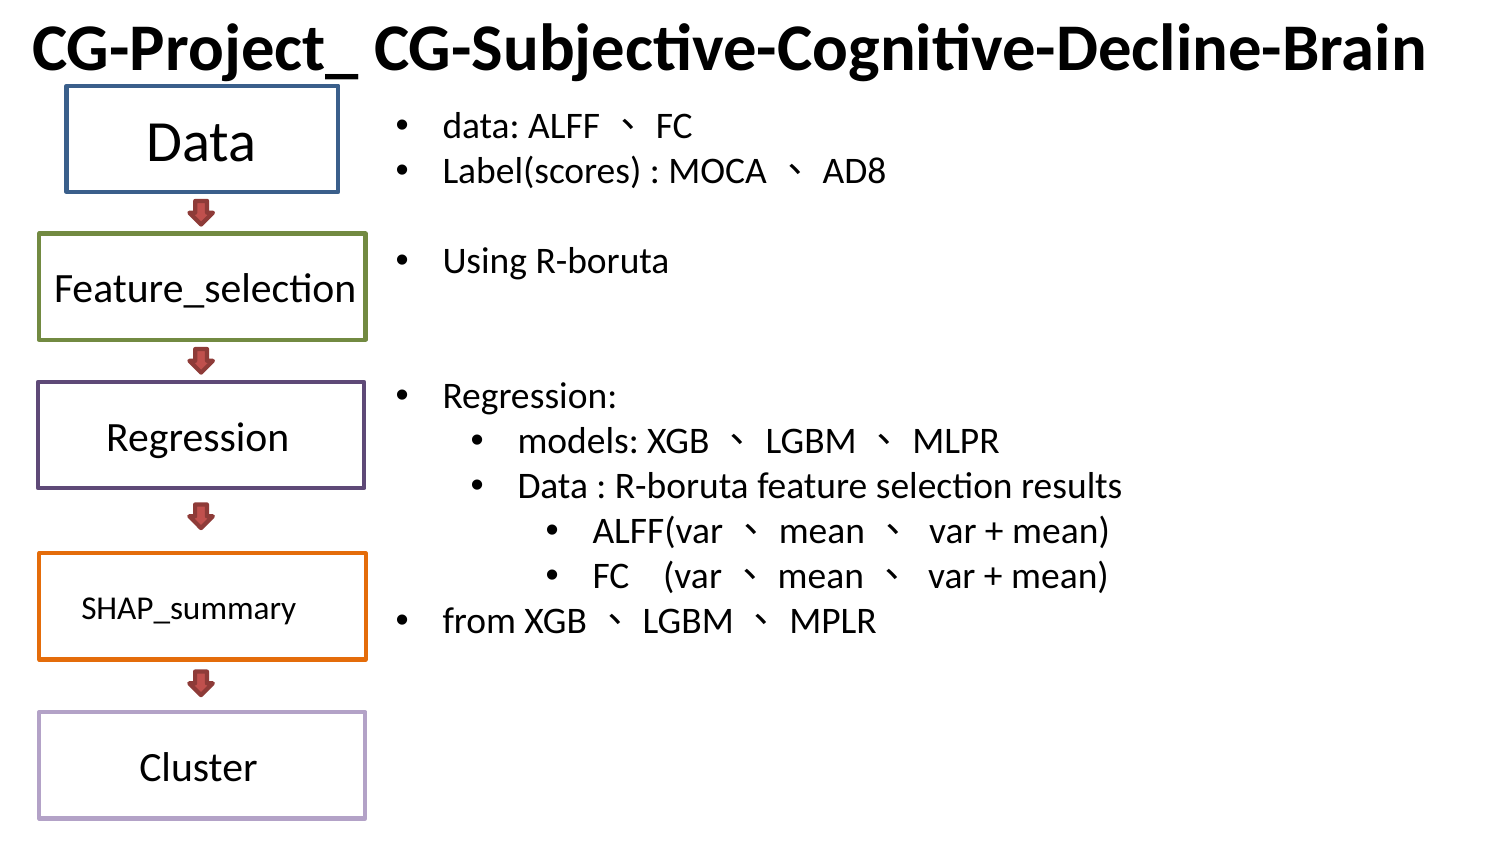

CG-Project_ CG-Subjective-Cognitive-Decline-Brain

data: ALFF、FC
Label(scores) : MOCA、AD8

Using R-boruta

Regression:
models: XGB、LGBM、MLPR
Data : R-boruta feature selection results
ALFF(var、mean、 var + mean)
FC    (var、mean、 var + mean)
from XGB、LGBM、MPLR

Data

Feature_selection

Regression

SHAP_summary

Cluster